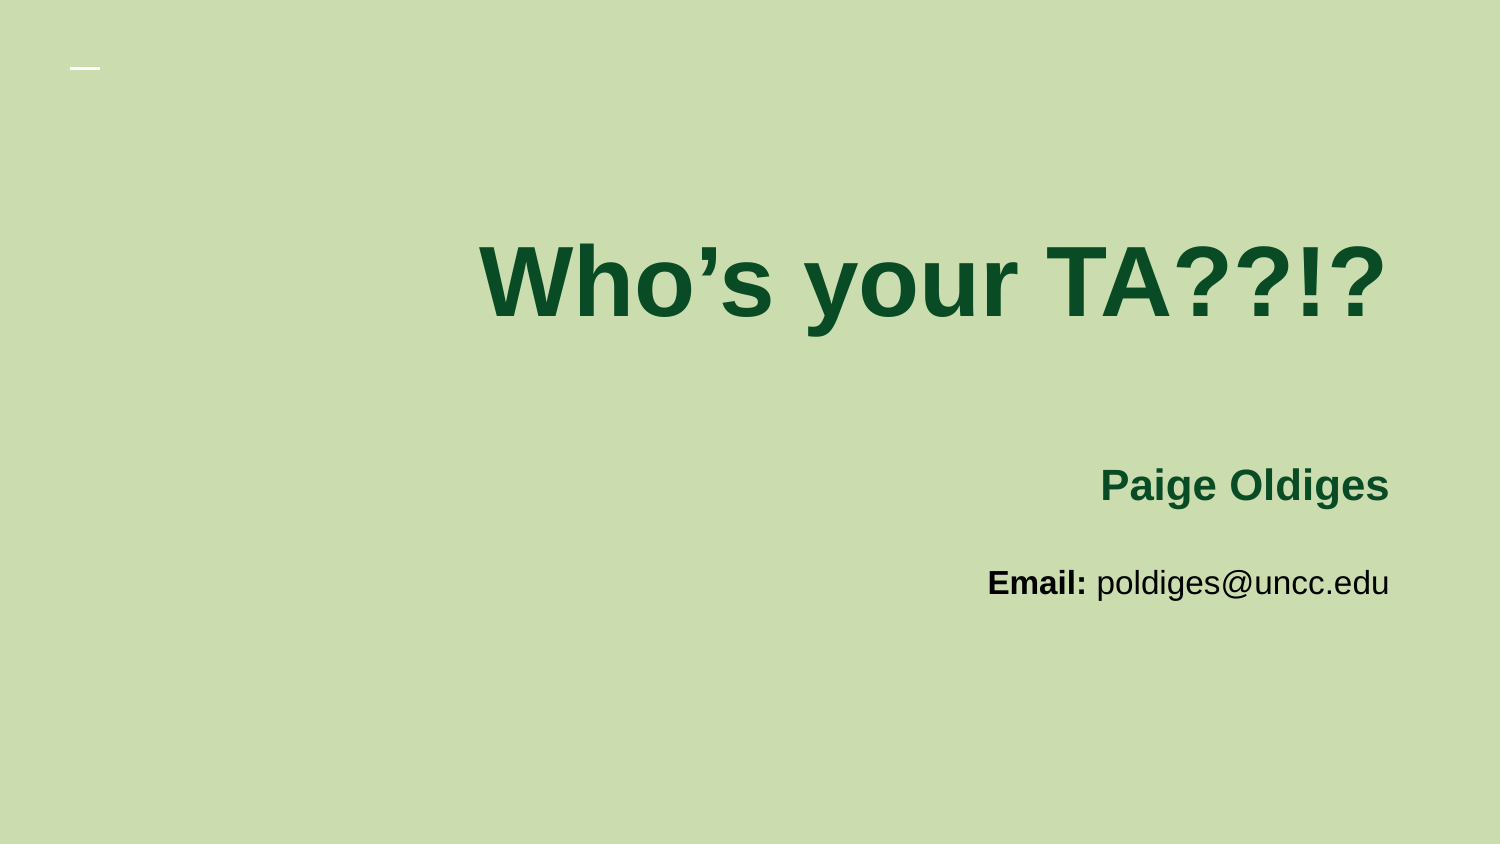

# Who’s your TA??!? Paige Oldiges Email: poldiges@uncc.edu